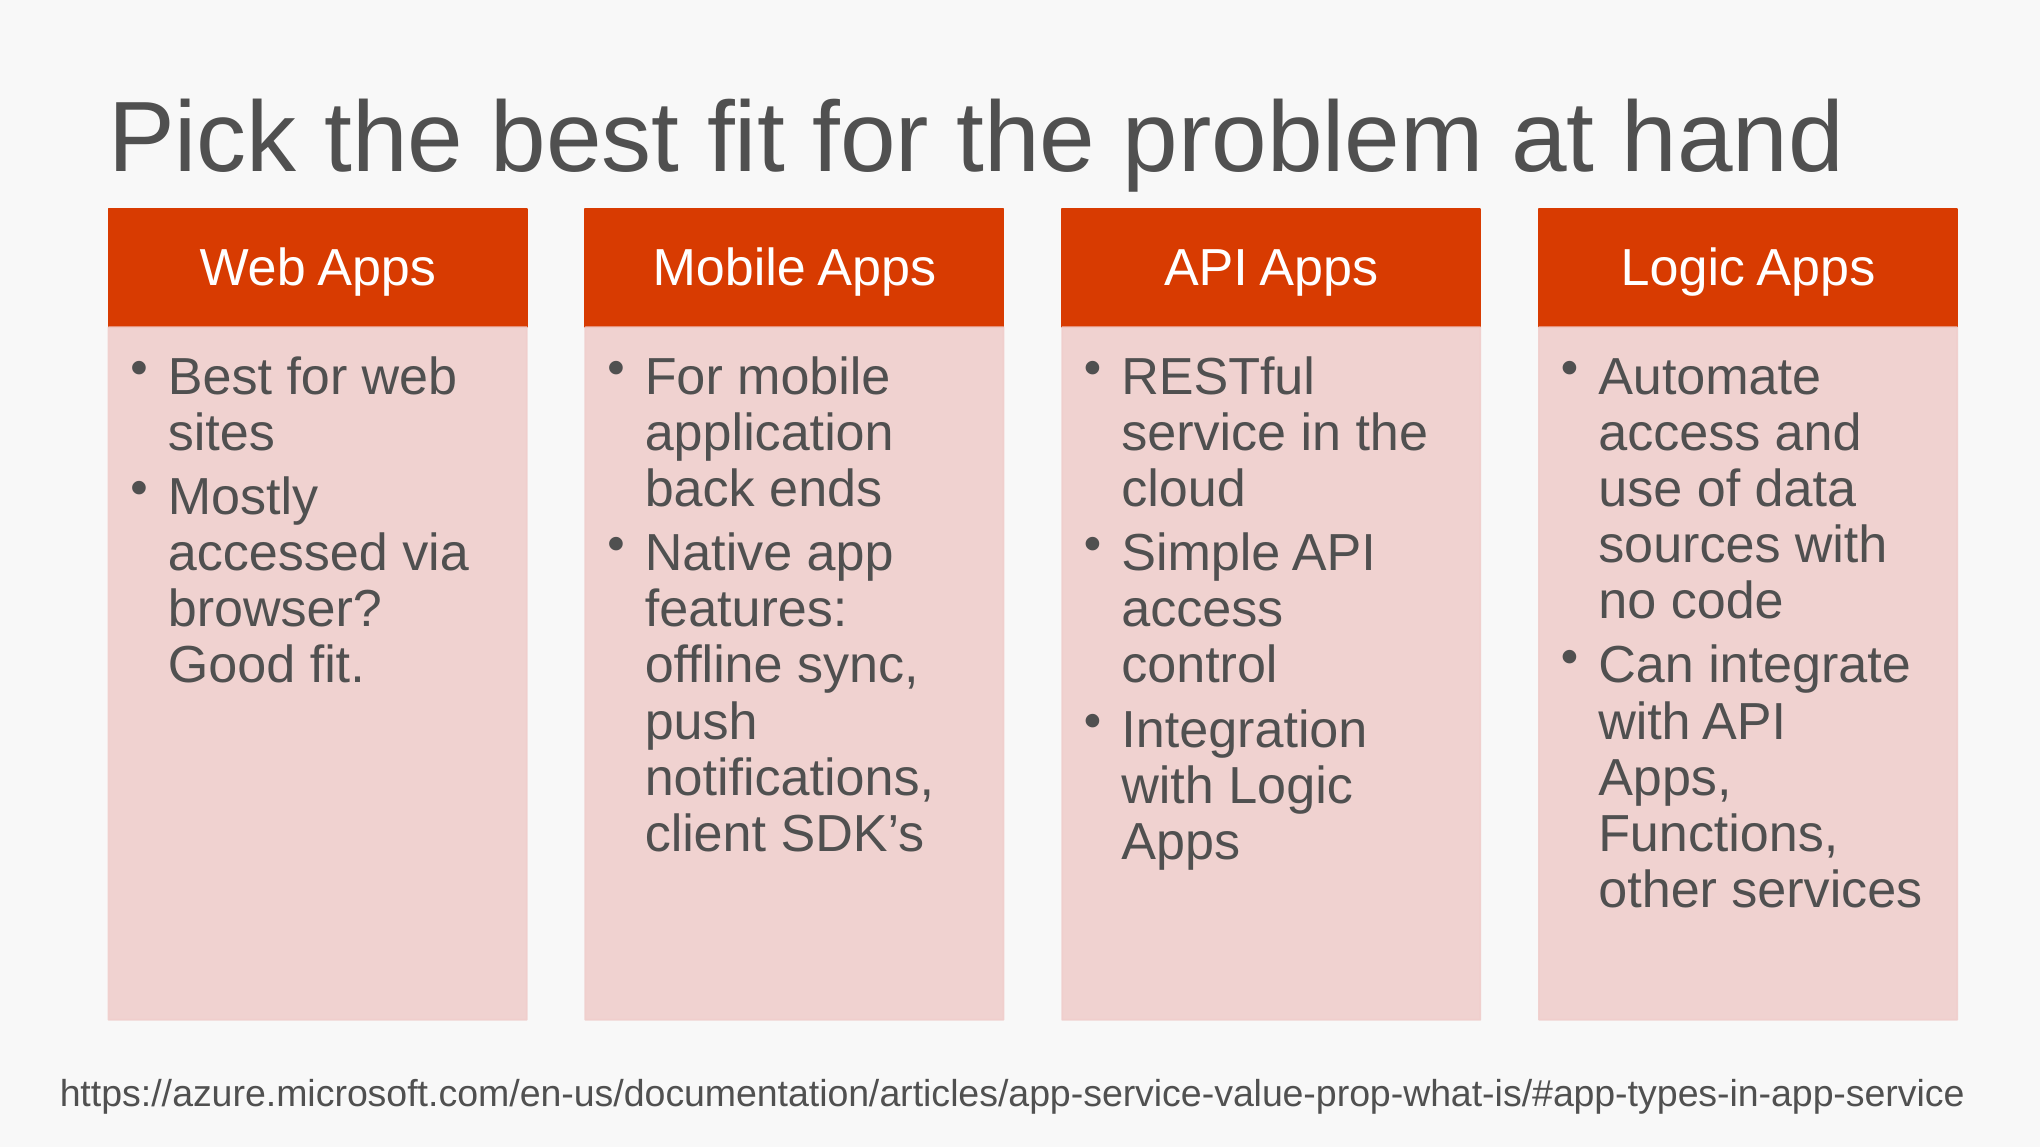

Pick the best fit for the problem at hand
Web Apps
Best for web sites
Mostly accessed via browser? Good fit.
Mobile Apps
For mobile application back ends
Native app features: offline sync, push notifications, client SDK’s
API Apps
RESTful service in the cloud
Simple API access control
Integration with Logic Apps
Logic Apps
Automate access and use of data sources with no code
Can integrate with API Apps, Functions, other services
https://azure.microsoft.com/en-us/documentation/articles/app-service-value-prop-what-is/#app-types-in-app-service